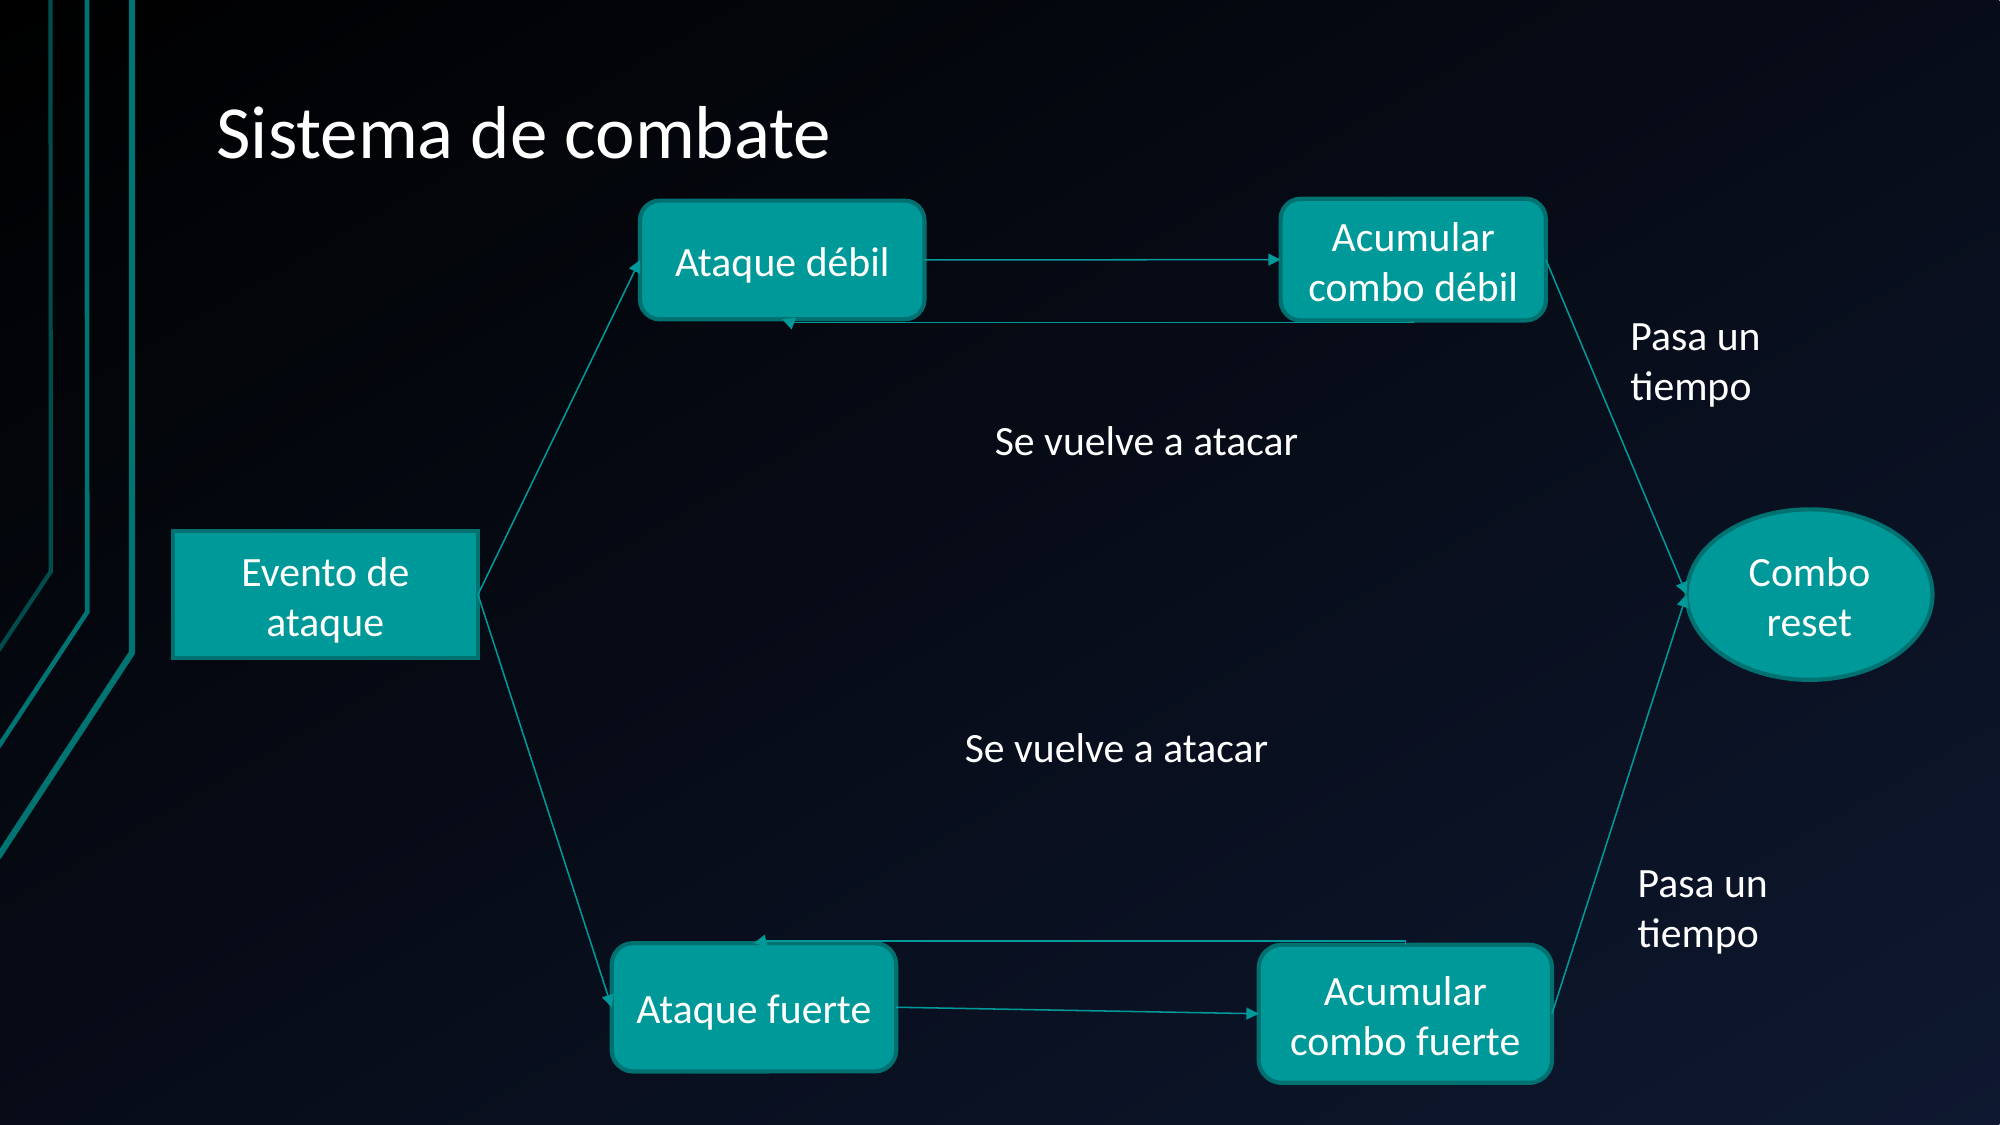

# Sistema de combate
Acumular combo débil
Ataque débil
Pasa un tiempo
Se vuelve a atacar
Combo reset
Evento de ataque
Se vuelve a atacar
Pasa un tiempo
Ataque fuerte
Acumular combo fuerte